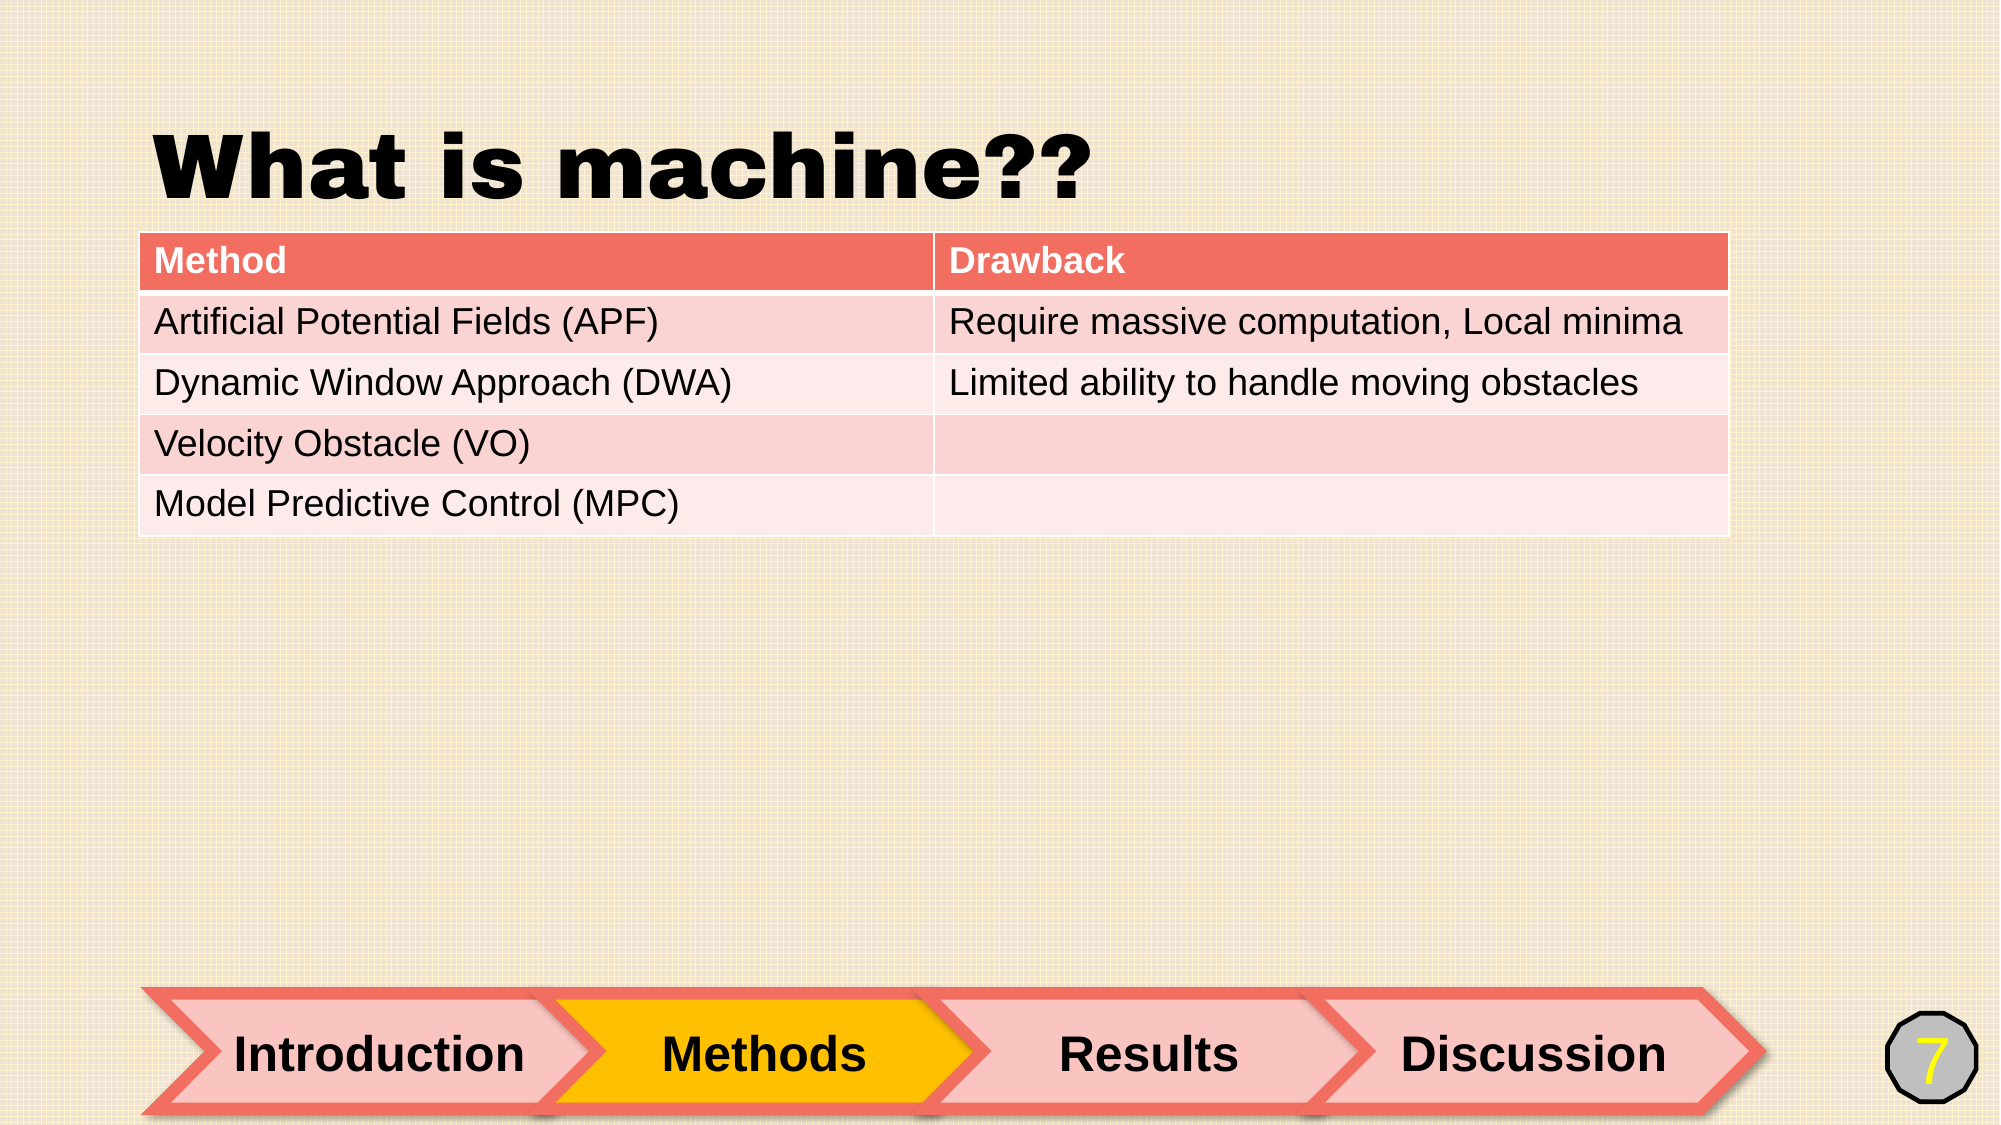

# What is machine??
| Method | Drawback |
| --- | --- |
| Artificial Potential Fields (APF) | Require massive computation, Local minima |
| Dynamic Window Approach (DWA) | Limited ability to handle moving obstacles |
| Velocity Obstacle (VO) |  |
| Model Predictive Control (MPC) |  |

Introduction
Methods
Results
Discussion
7